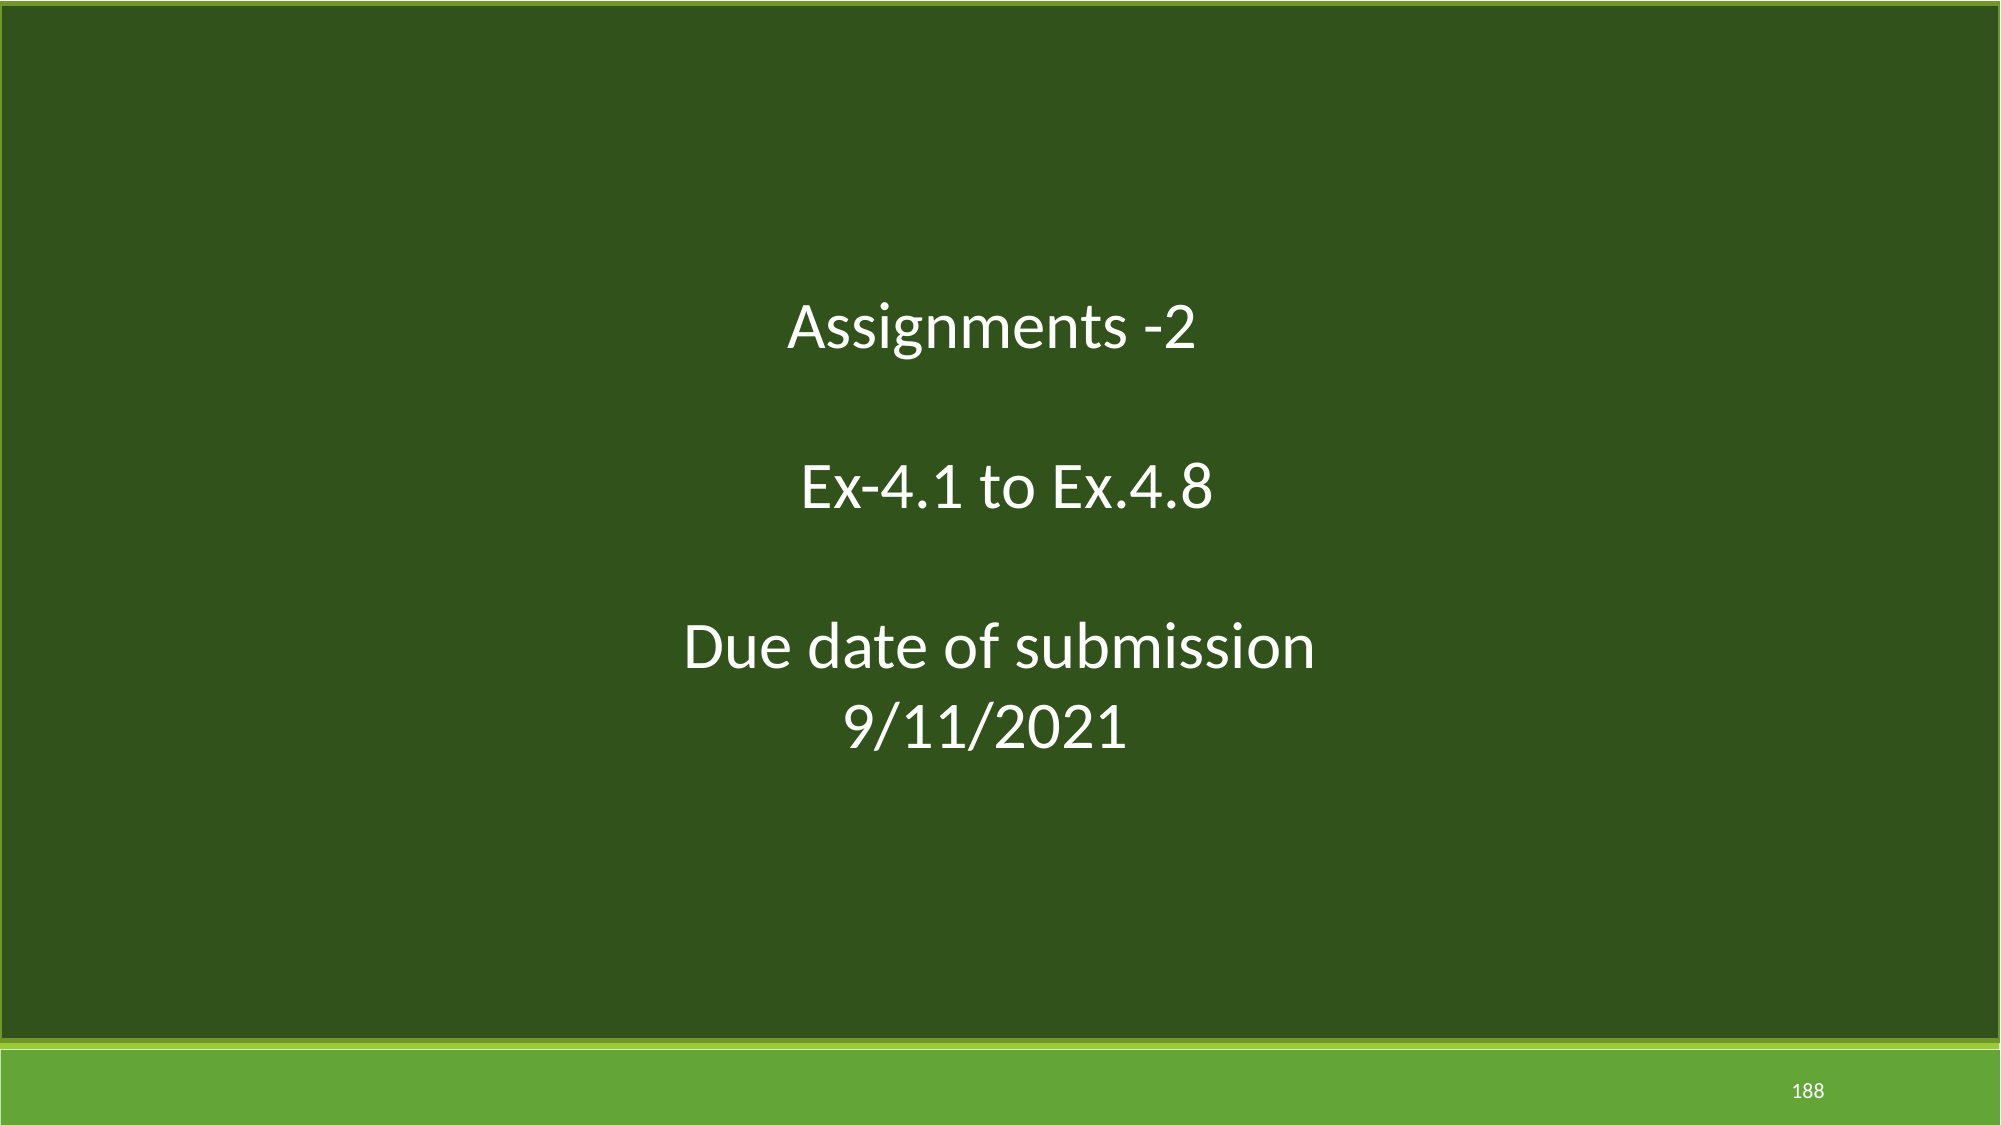

Assignments -2

 Ex-4.1 to Ex.4.8

Due date of submission
9/11/2021
#
188